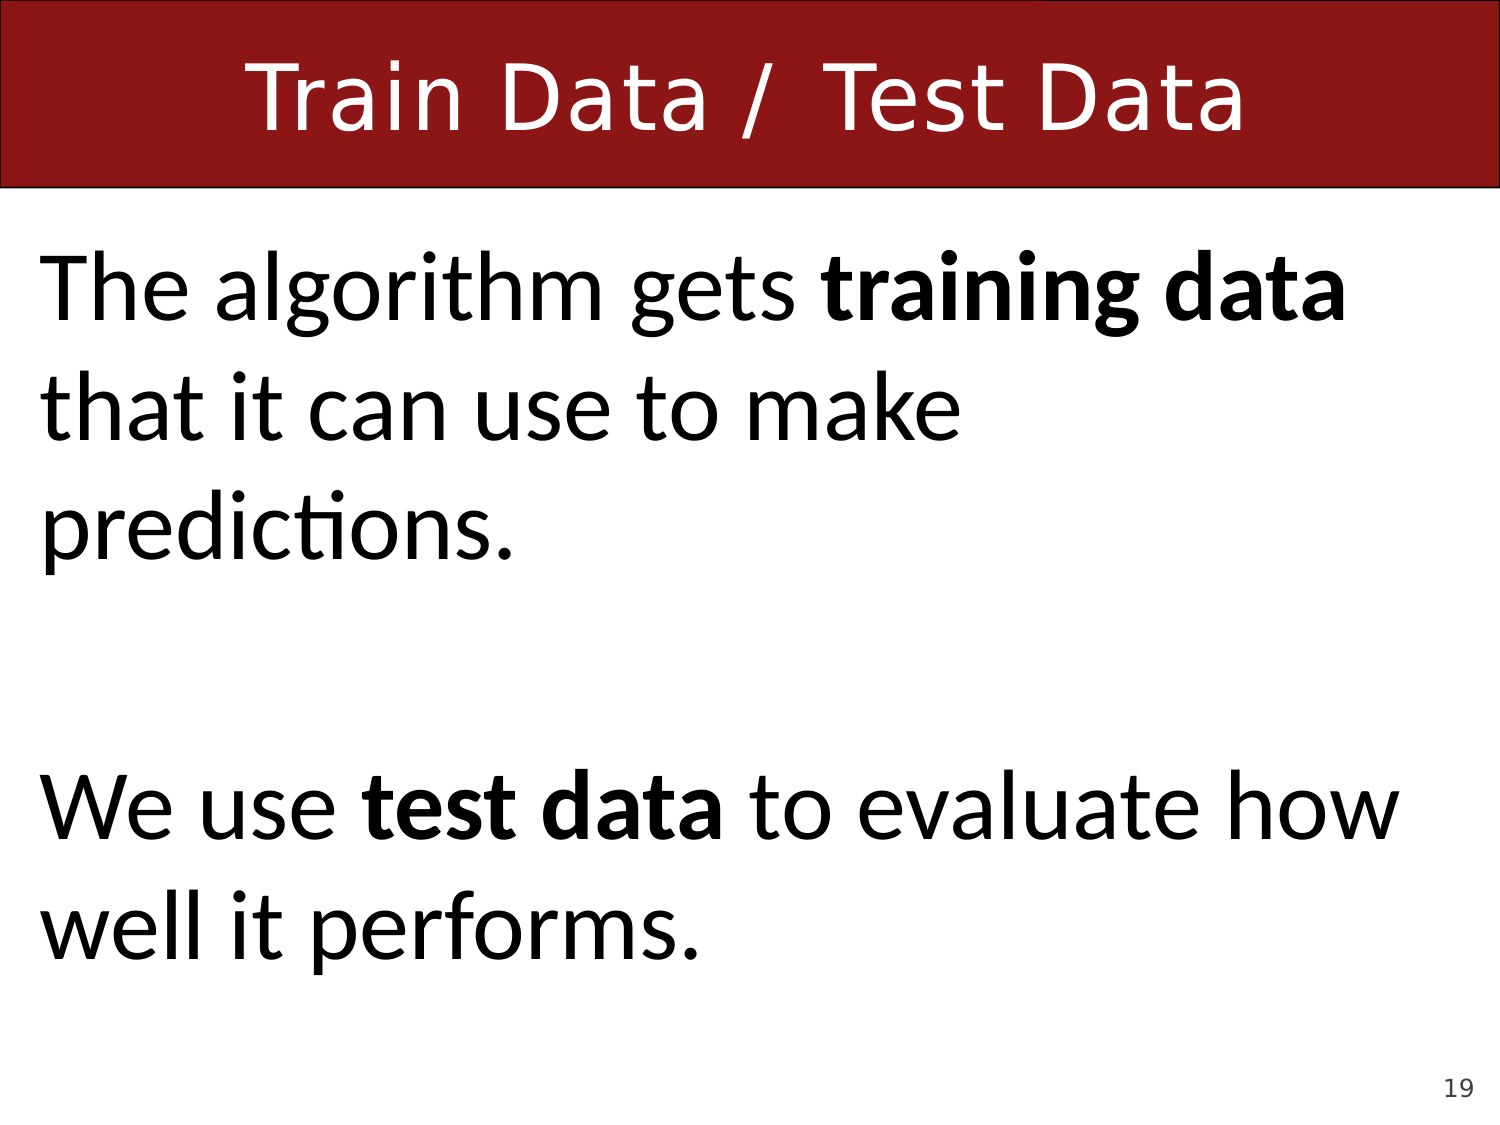

# Train Data / Test Data
The algorithm gets training data that it can use to make predictions.

We use test data to evaluate how well it performs.